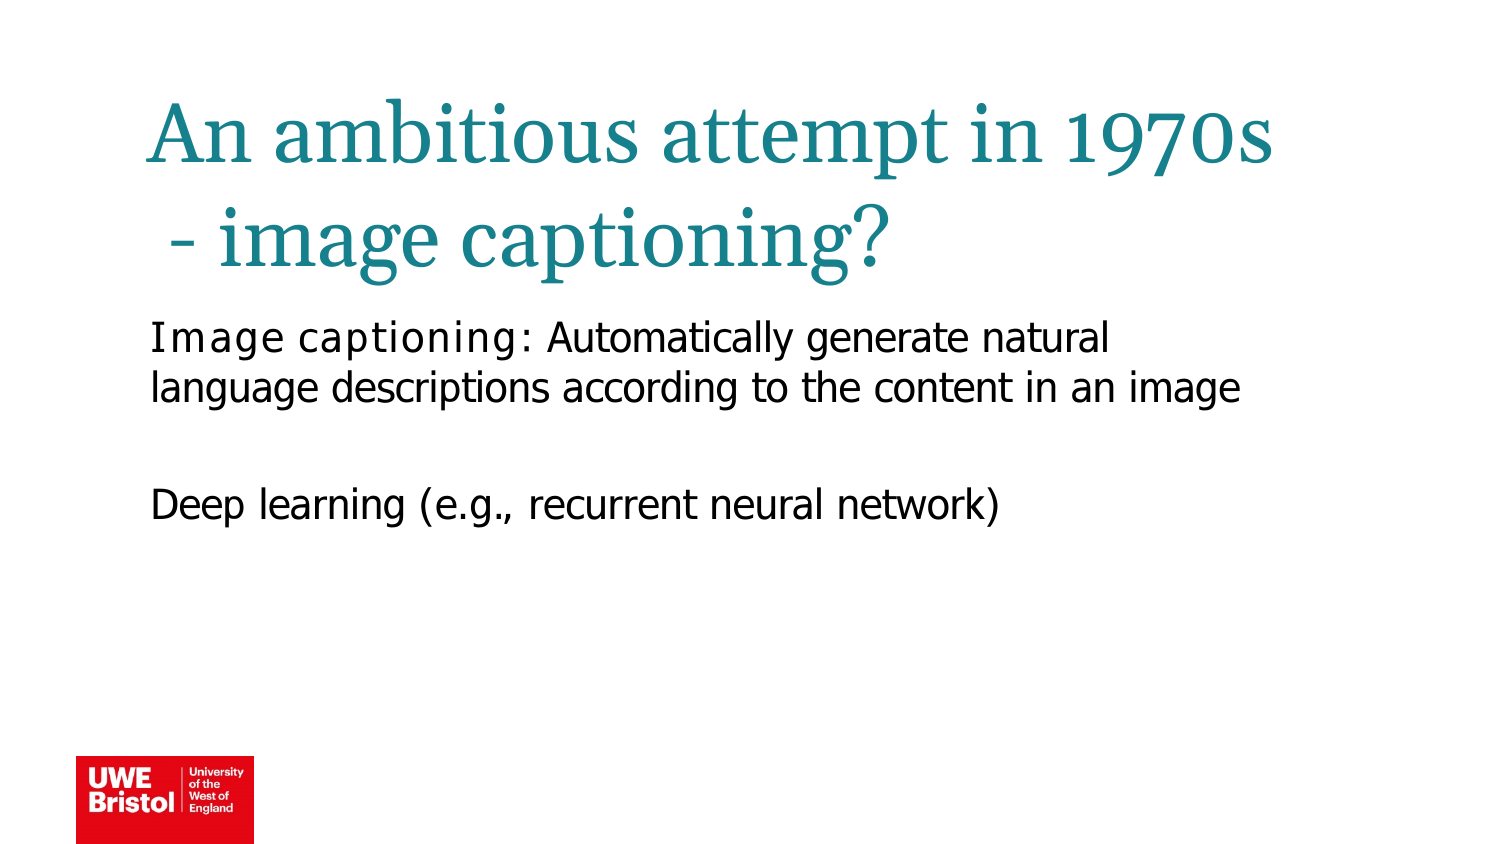

An ambitious attempt in 1970s
 - image captioning?

Image captioning: Automatically generate natural language descriptions according to the content in an image

Deep learning (e.g., recurrent neural network)